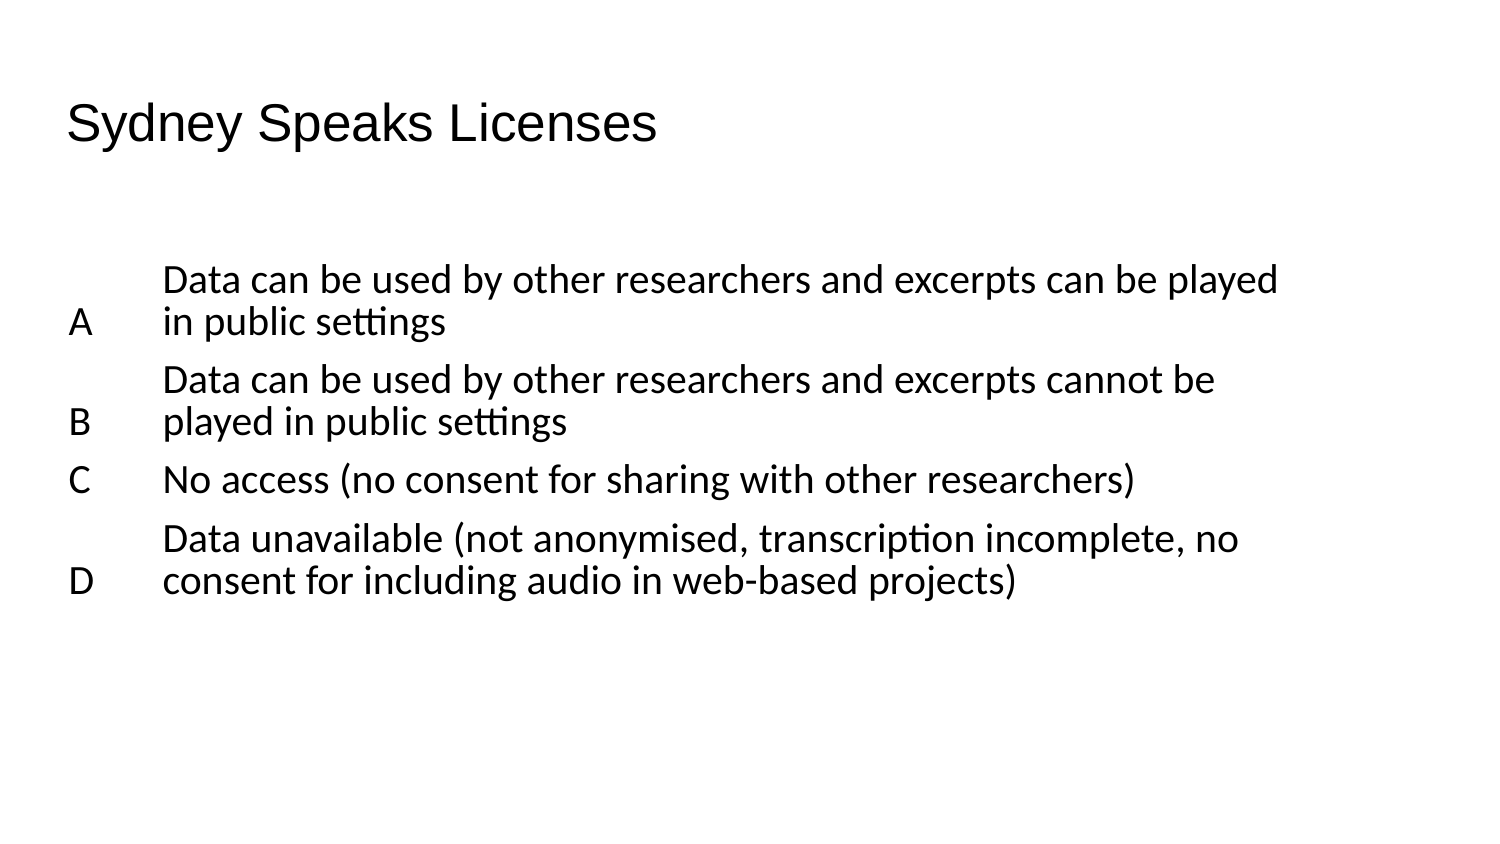

# Sydney Speaks Licenses
|  |  |
| --- | --- |
| A | Data can be used by other researchers and excerpts can be played in public settings |
| B | Data can be used by other researchers and excerpts cannot be played in public settings |
| C | No access (no consent for sharing with other researchers) |
| D | Data unavailable (not anonymised, transcription incomplete, no consent for including audio in web-based projects) |